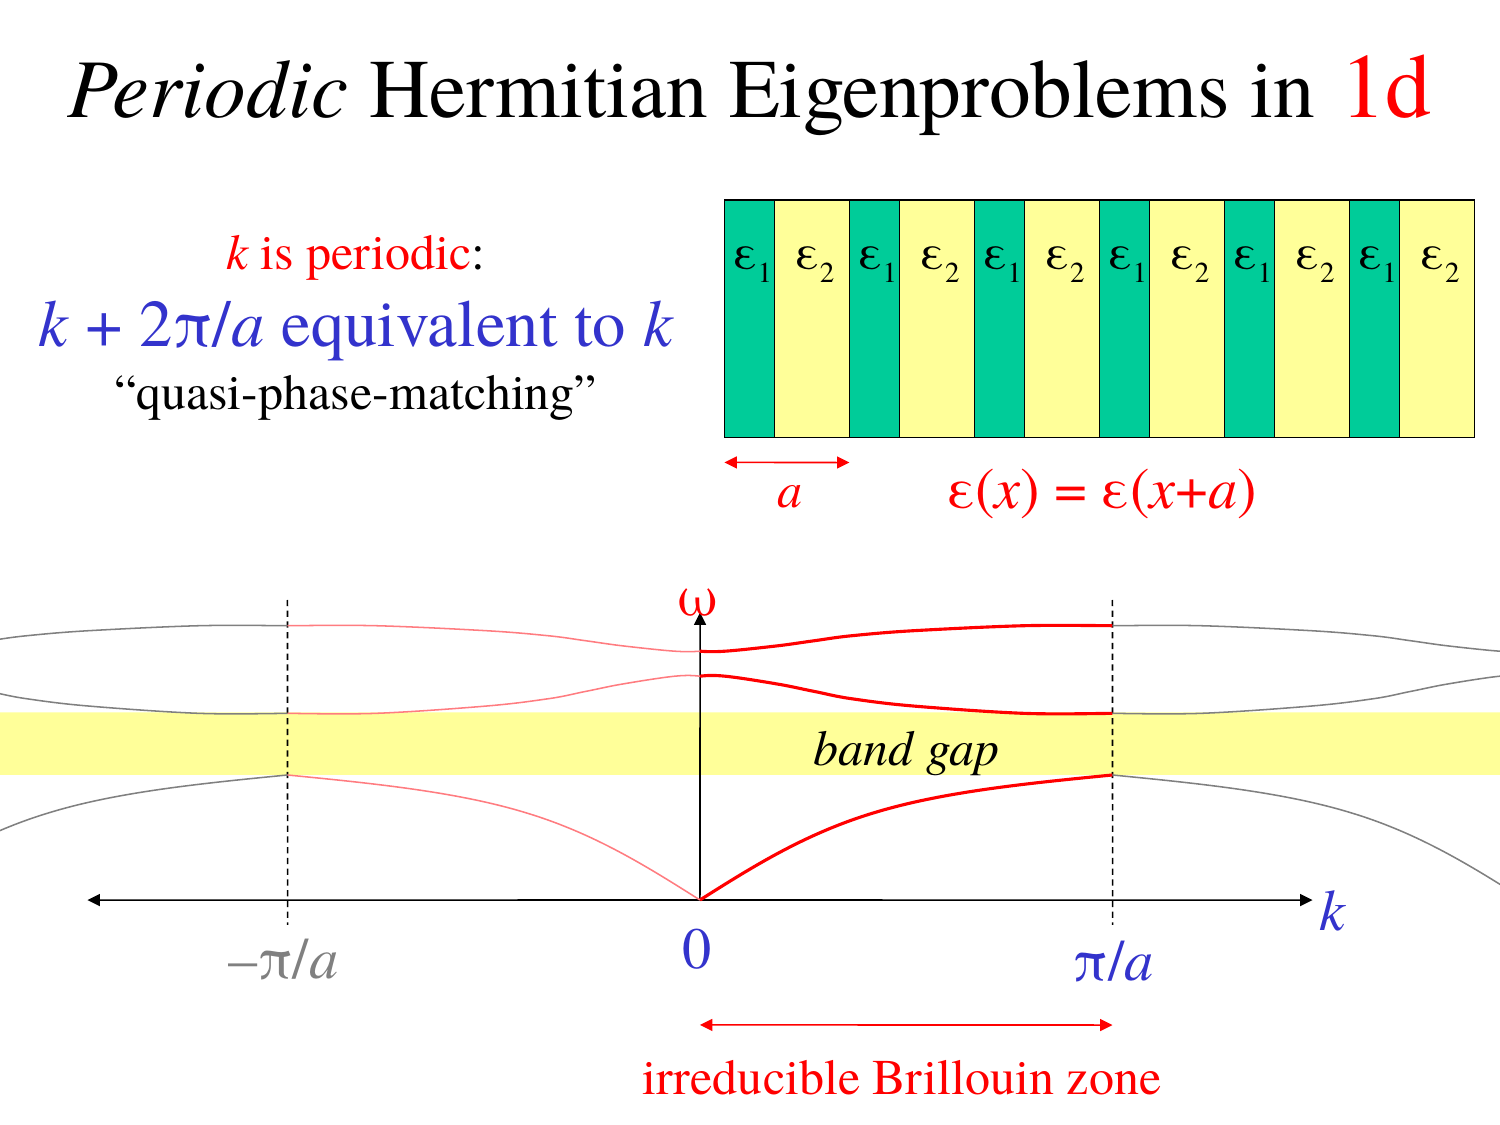

# Periodic Hermitian Eigenproblems in 1d

k is periodic:
k + 2π/a equivalent to k
“quasi-phase-matching”
ε1
ε2
ε1
ε2
ε1
ε2
ε1
ε2
ε1
ε2
ε1
ε2
ε(x) = ε(x+a)
a

ω

band gap

k

0
–π/a
π/a

irreducible Brillouin zone